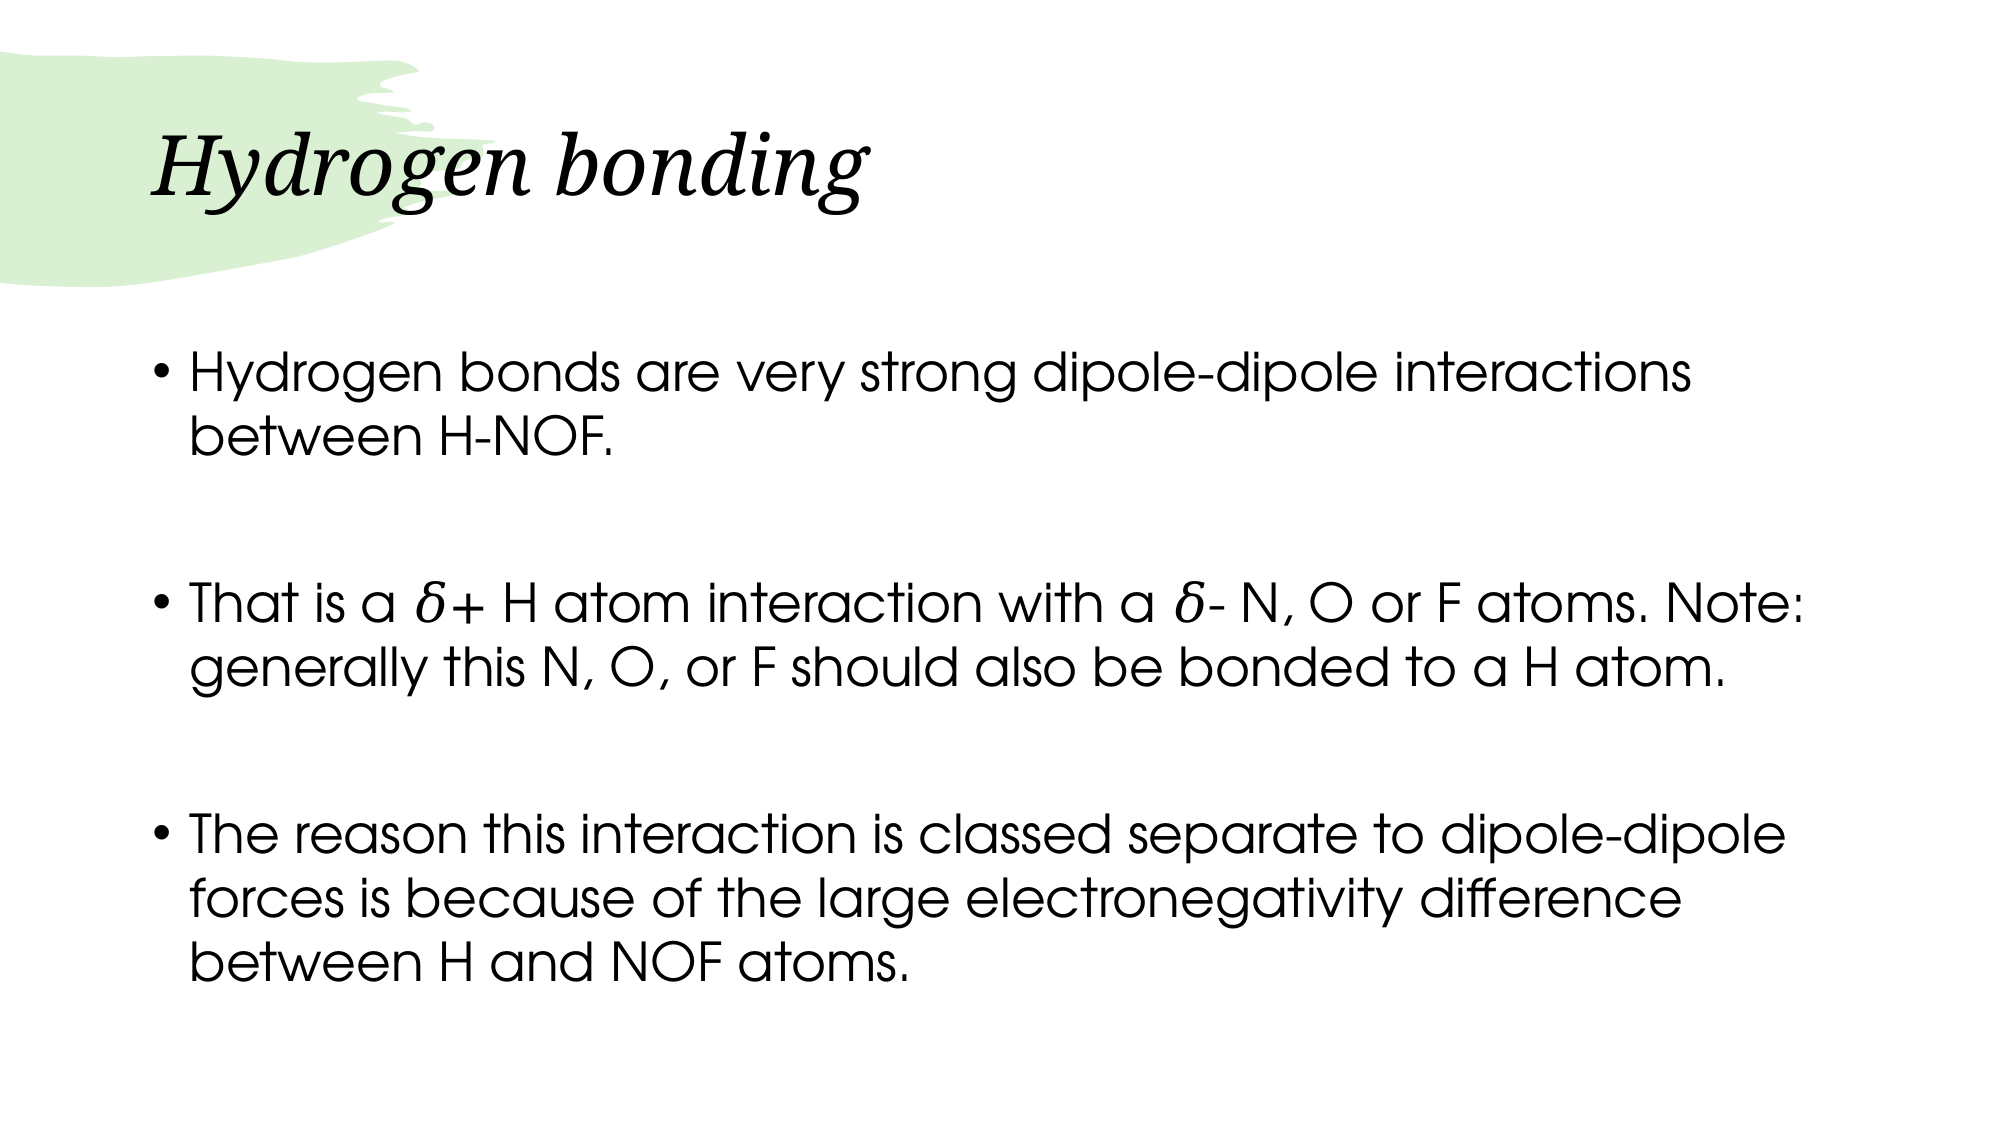

# Hydrogen bonding
Hydrogen bonds are very strong dipole-dipole interactions between H-NOF.

That is a 𝛿+ H atom interaction with a 𝛿- N, O or F atoms. Note: generally this N, O, or F should also be bonded to a H atom.

The reason this interaction is classed separate to dipole-dipole forces is because of the large electronegativity difference between H and NOF atoms.